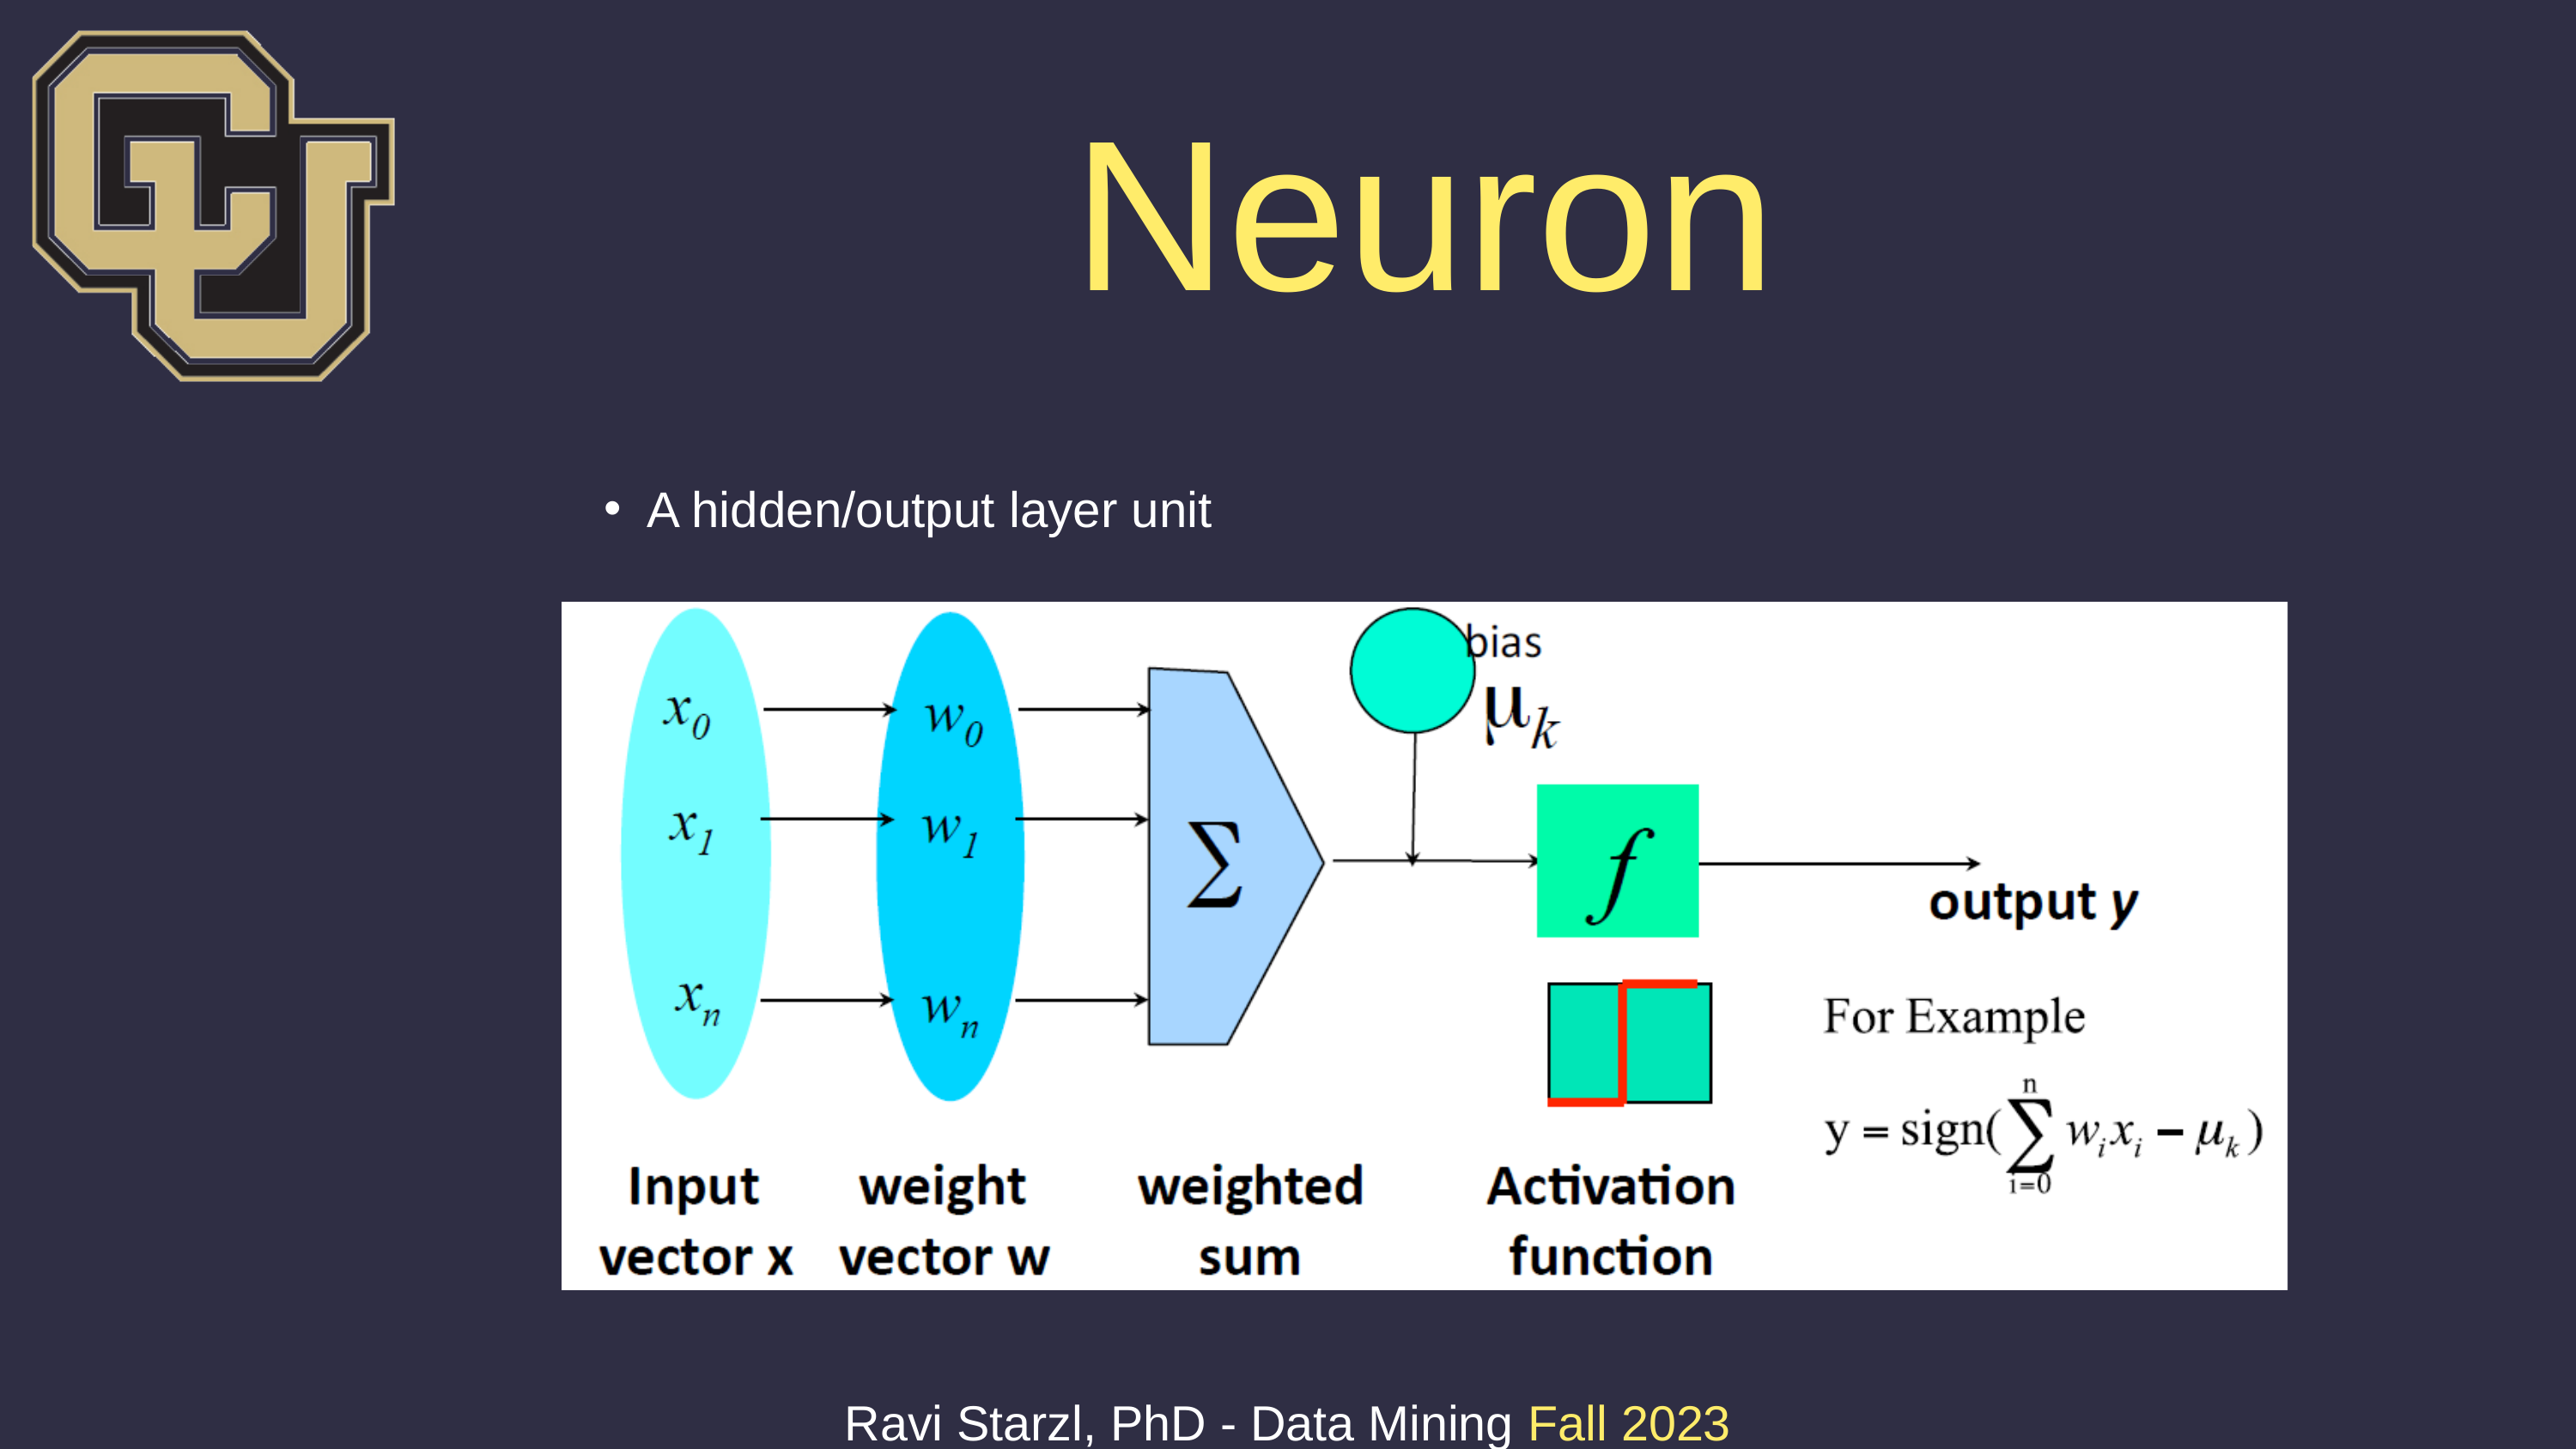

Neuron
A hidden/output layer unit

Ravi Starzl, PhD - Data Mining Fall 2023